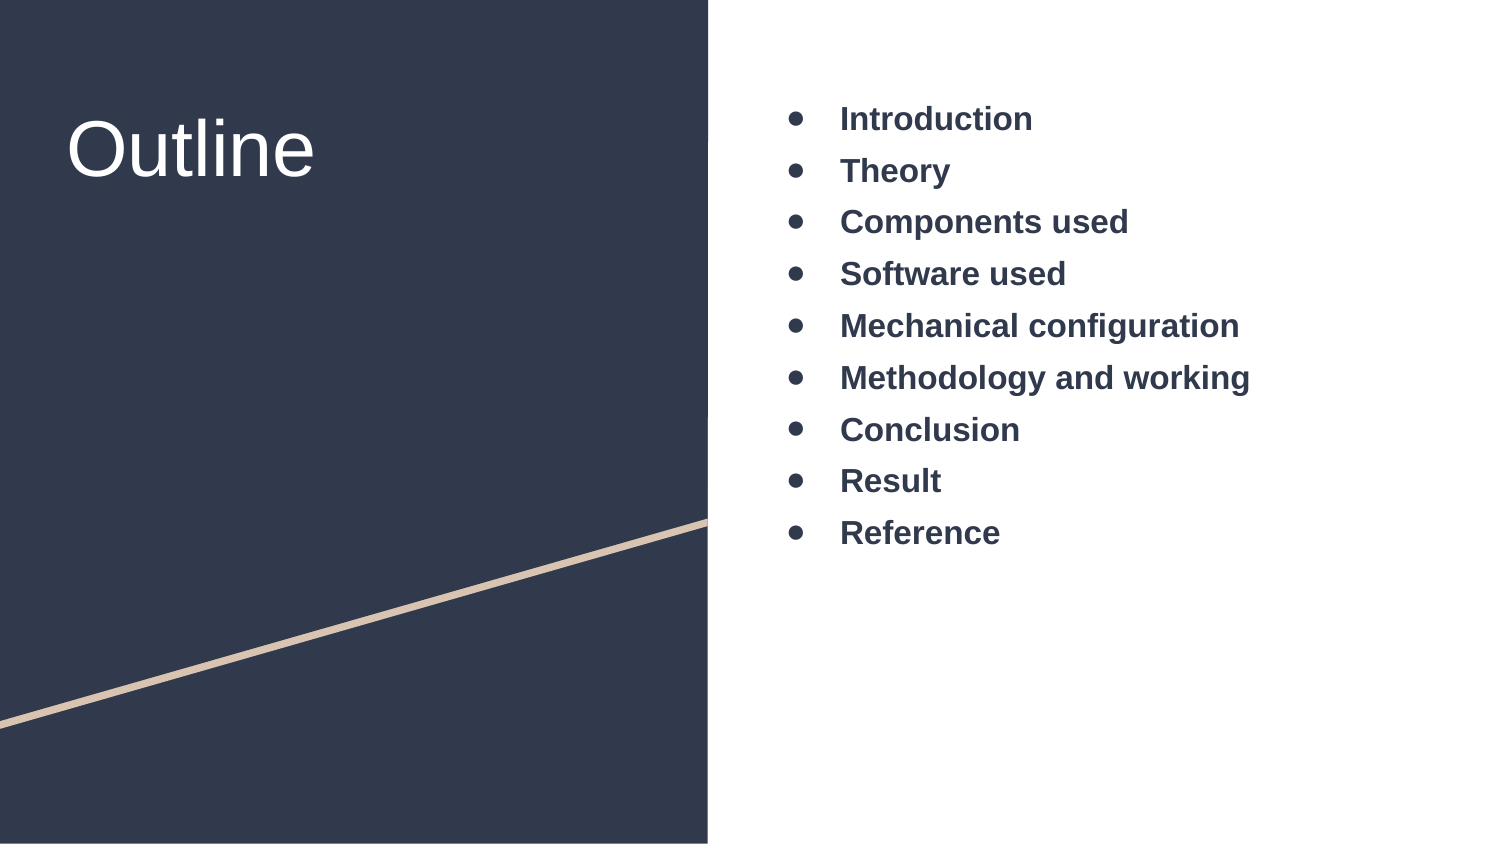

Introduction
Theory
Components used
Software used
Mechanical configuration
Methodology and working
Conclusion
Result
Reference
# Outline